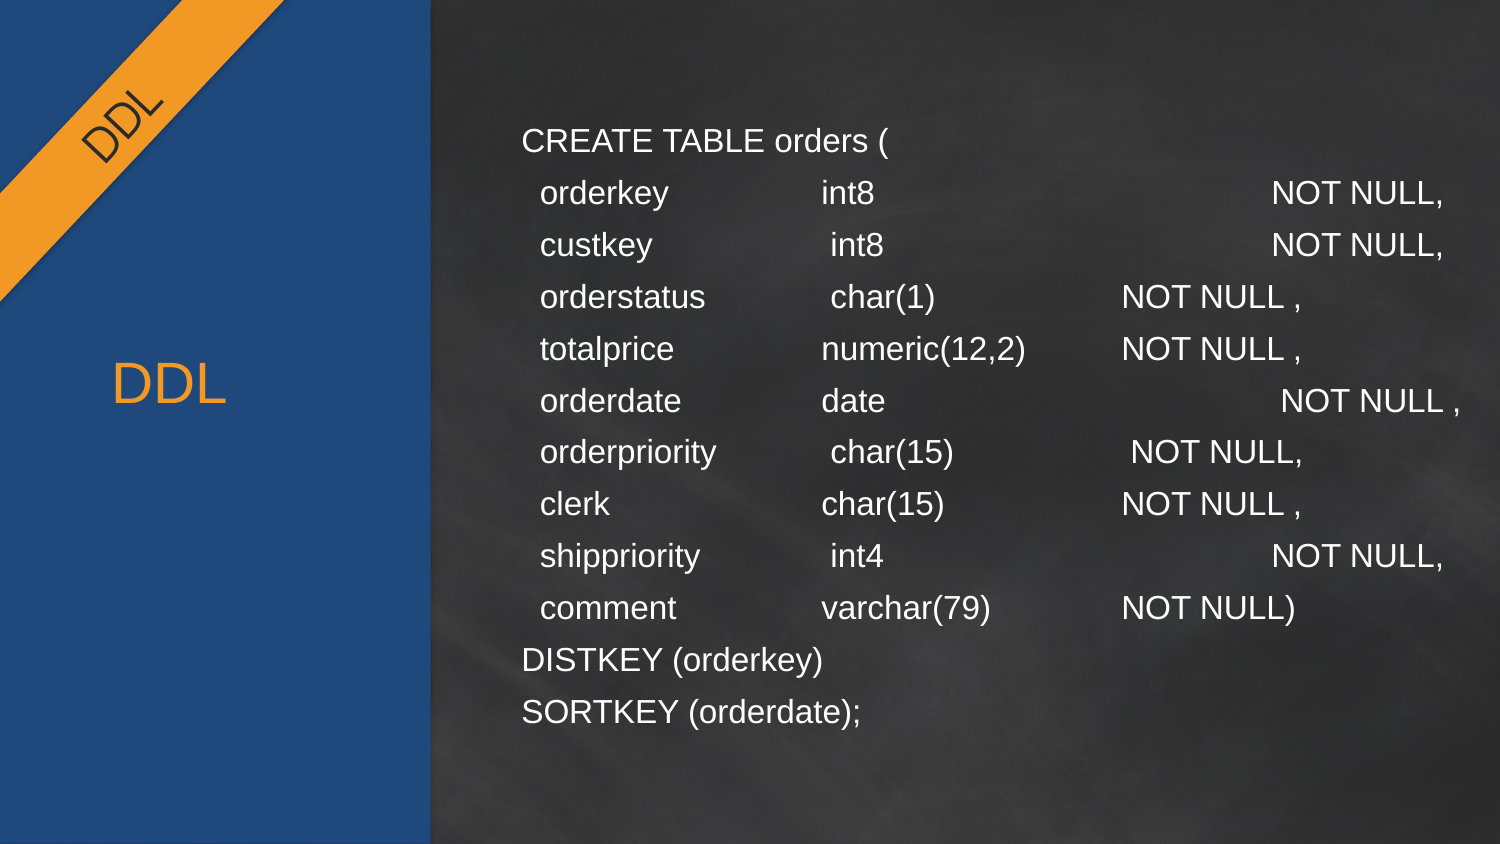

DDL
CREATE TABLE orders (
  orderkey	 	int8 			NOT NULL,
  custkey		 int8 			NOT NULL,
  orderstatus	 char(1) 		NOT NULL ,
  totalprice 	numeric(12,2) 	NOT NULL ,
  orderdate 	date			 NOT NULL ,
  orderpriority	 char(15)		 NOT NULL,
  clerk 		char(15) 		NOT NULL ,
  shippriority	 int4 			NOT NULL,
  comment 	varchar(79) 	NOT NULL)
DISTKEY (orderkey)
SORTKEY (orderdate);

DDL